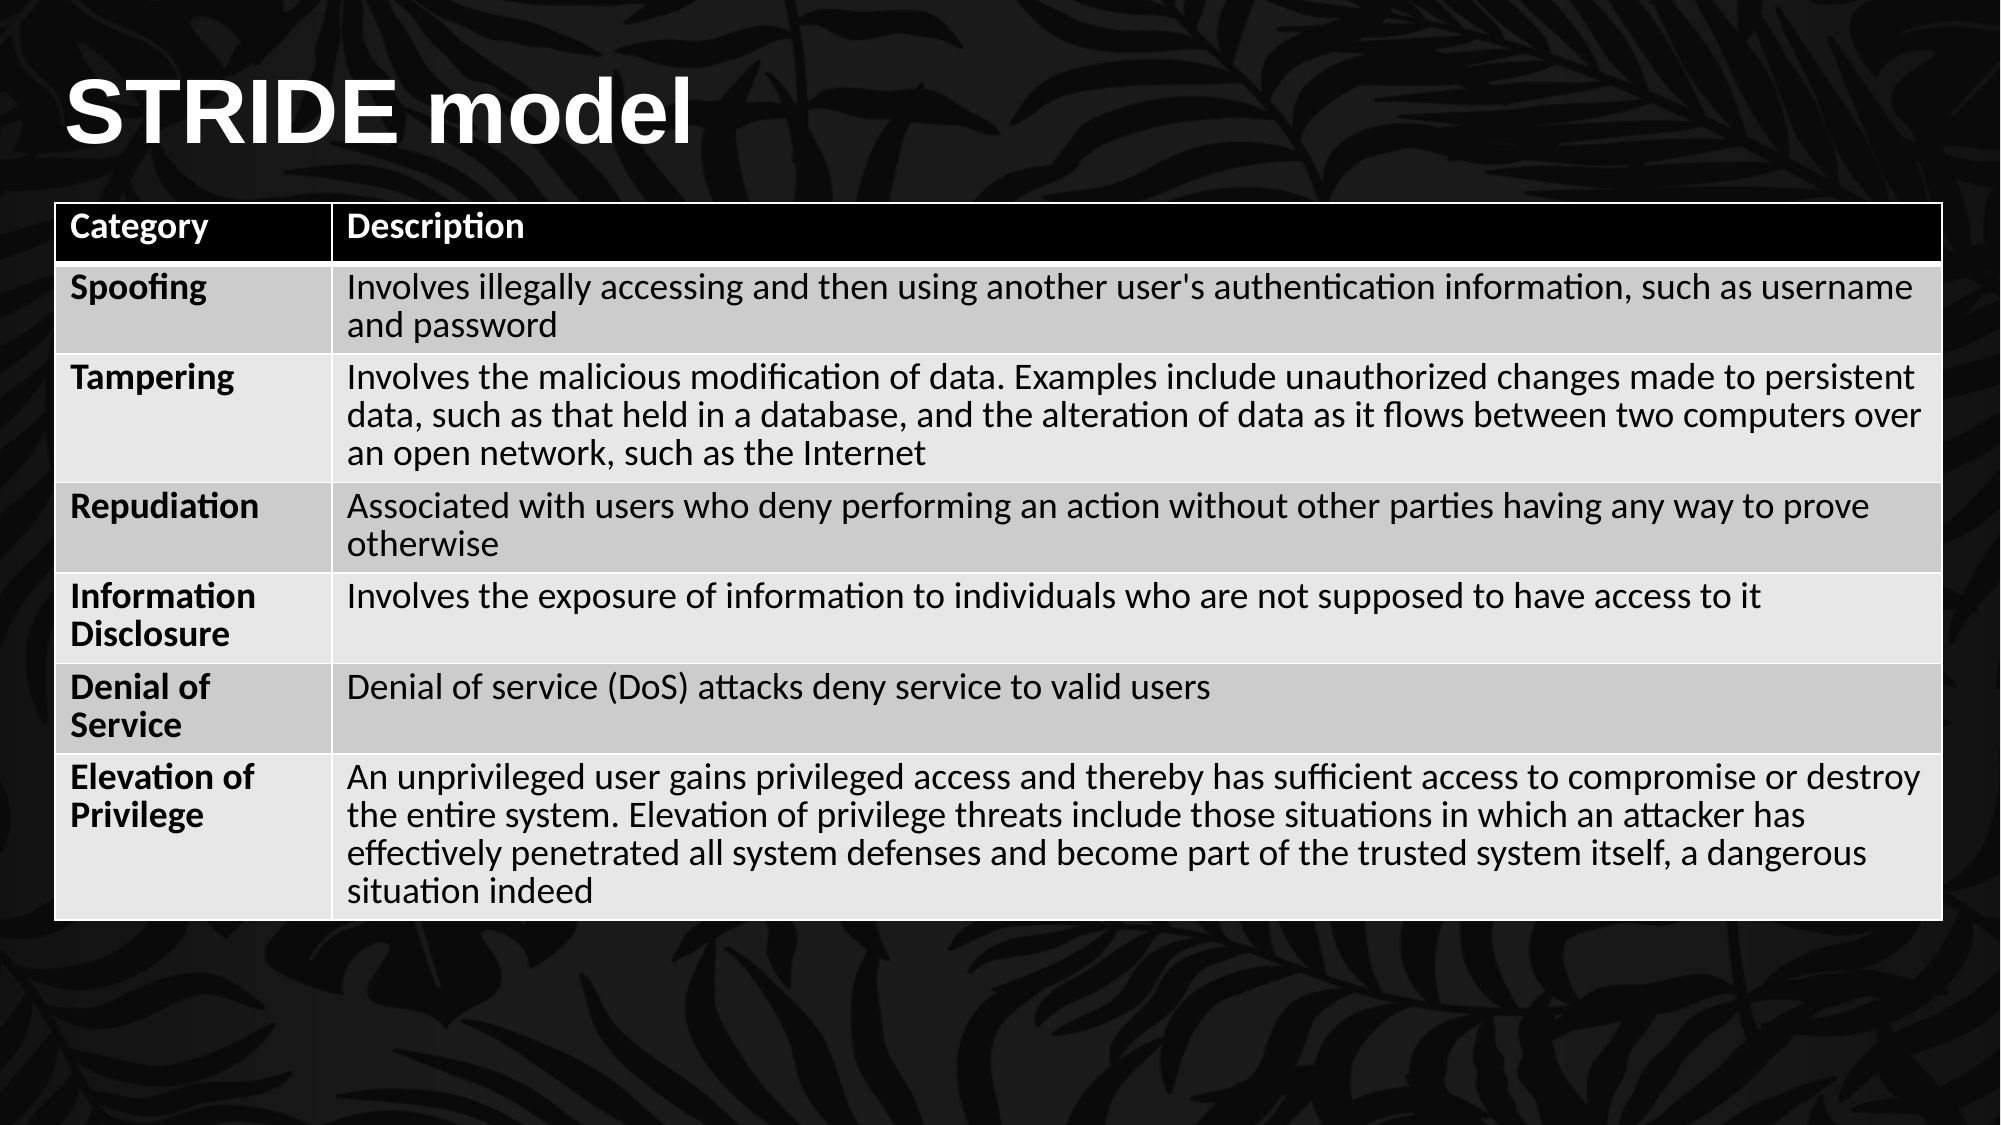

# STRIDE model
| Category | Description |
| --- | --- |
| Spoofing | Involves illegally accessing and then using another user's authentication information, such as username and password |
| Tampering | Involves the malicious modification of data. Examples include unauthorized changes made to persistent data, such as that held in a database, and the alteration of data as it flows between two computers over an open network, such as the Internet |
| Repudiation | Associated with users who deny performing an action without other parties having any way to prove otherwise |
| Information Disclosure | Involves the exposure of information to individuals who are not supposed to have access to it |
| Denial of Service | Denial of service (DoS) attacks deny service to valid users |
| Elevation of Privilege | An unprivileged user gains privileged access and thereby has sufficient access to compromise or destroy the entire system. Elevation of privilege threats include those situations in which an attacker has effectively penetrated all system defenses and become part of the trusted system itself, a dangerous situation indeed |